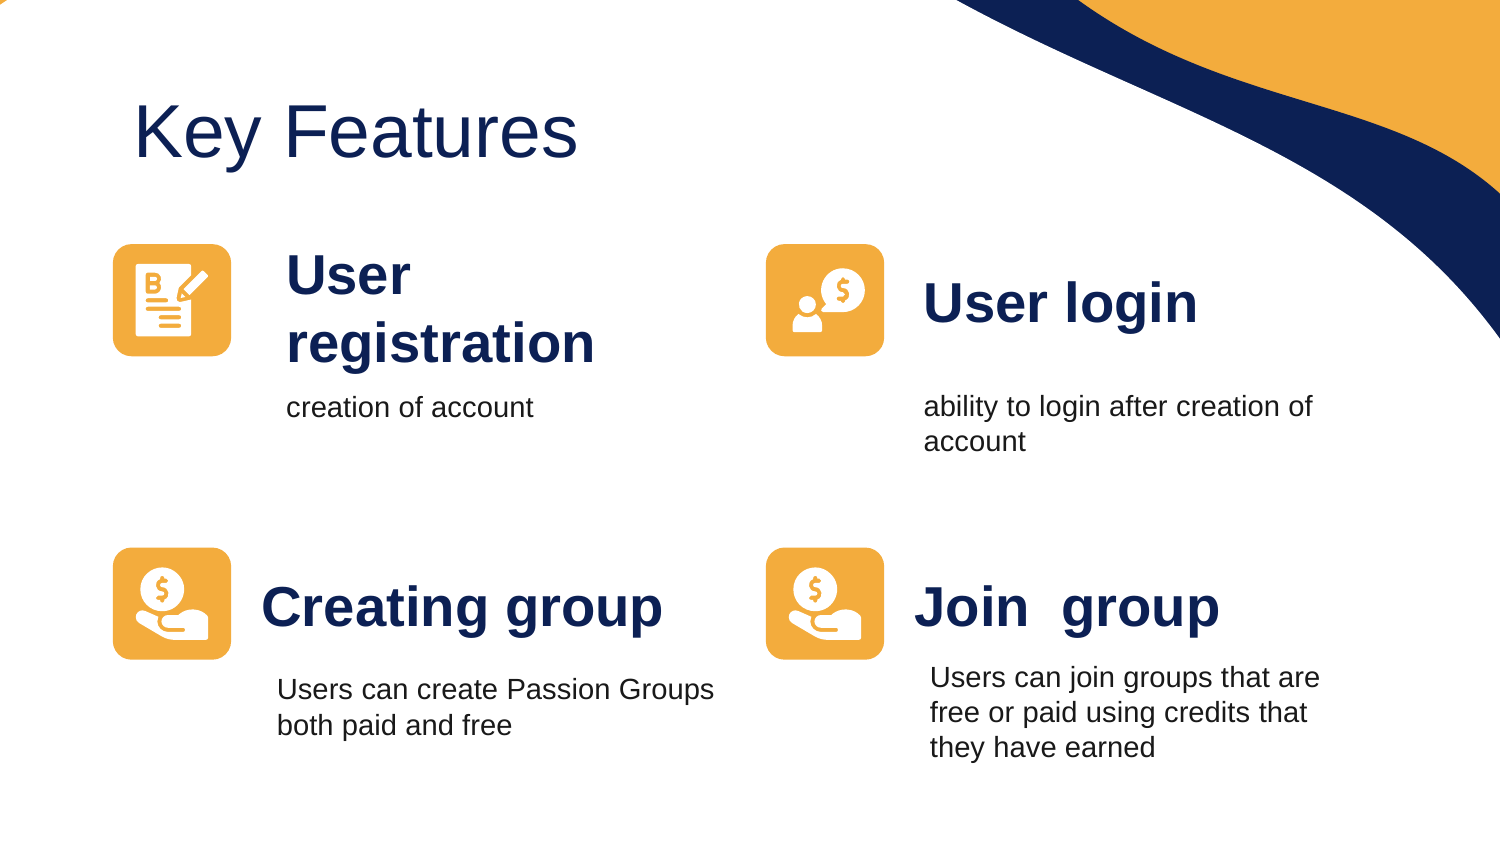

Key Features
# User registration
User login

creation of account
ability to login after creation of account
Creating group
Join  group

Users can join groups that are free or paid using credits that they have earned
Users can create Passion Groups both paid and free